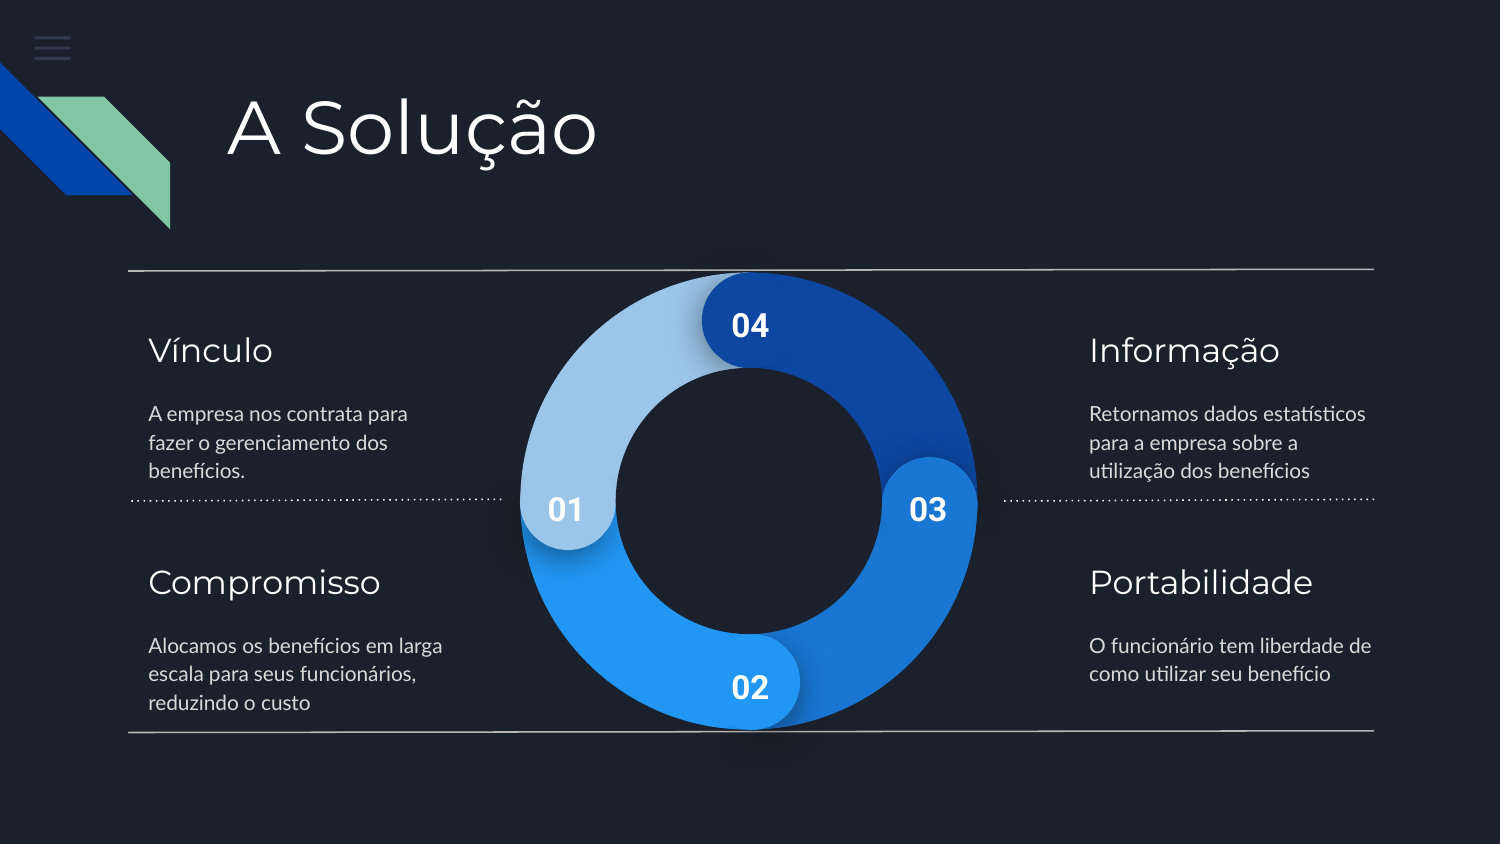

# A Solução

04
Vínculo
Informação

A empresa nos contrata para fazer o gerenciamento dos benefícios.
Retornamos dados estatísticos para a empresa sobre a utilização dos benefícios

01
03
Compromisso
Portabilidade
Alocamos os benefícios em larga escala para seus funcionários, reduzindo o custo
O funcionário tem liberdade de como utilizar seu benefício

02